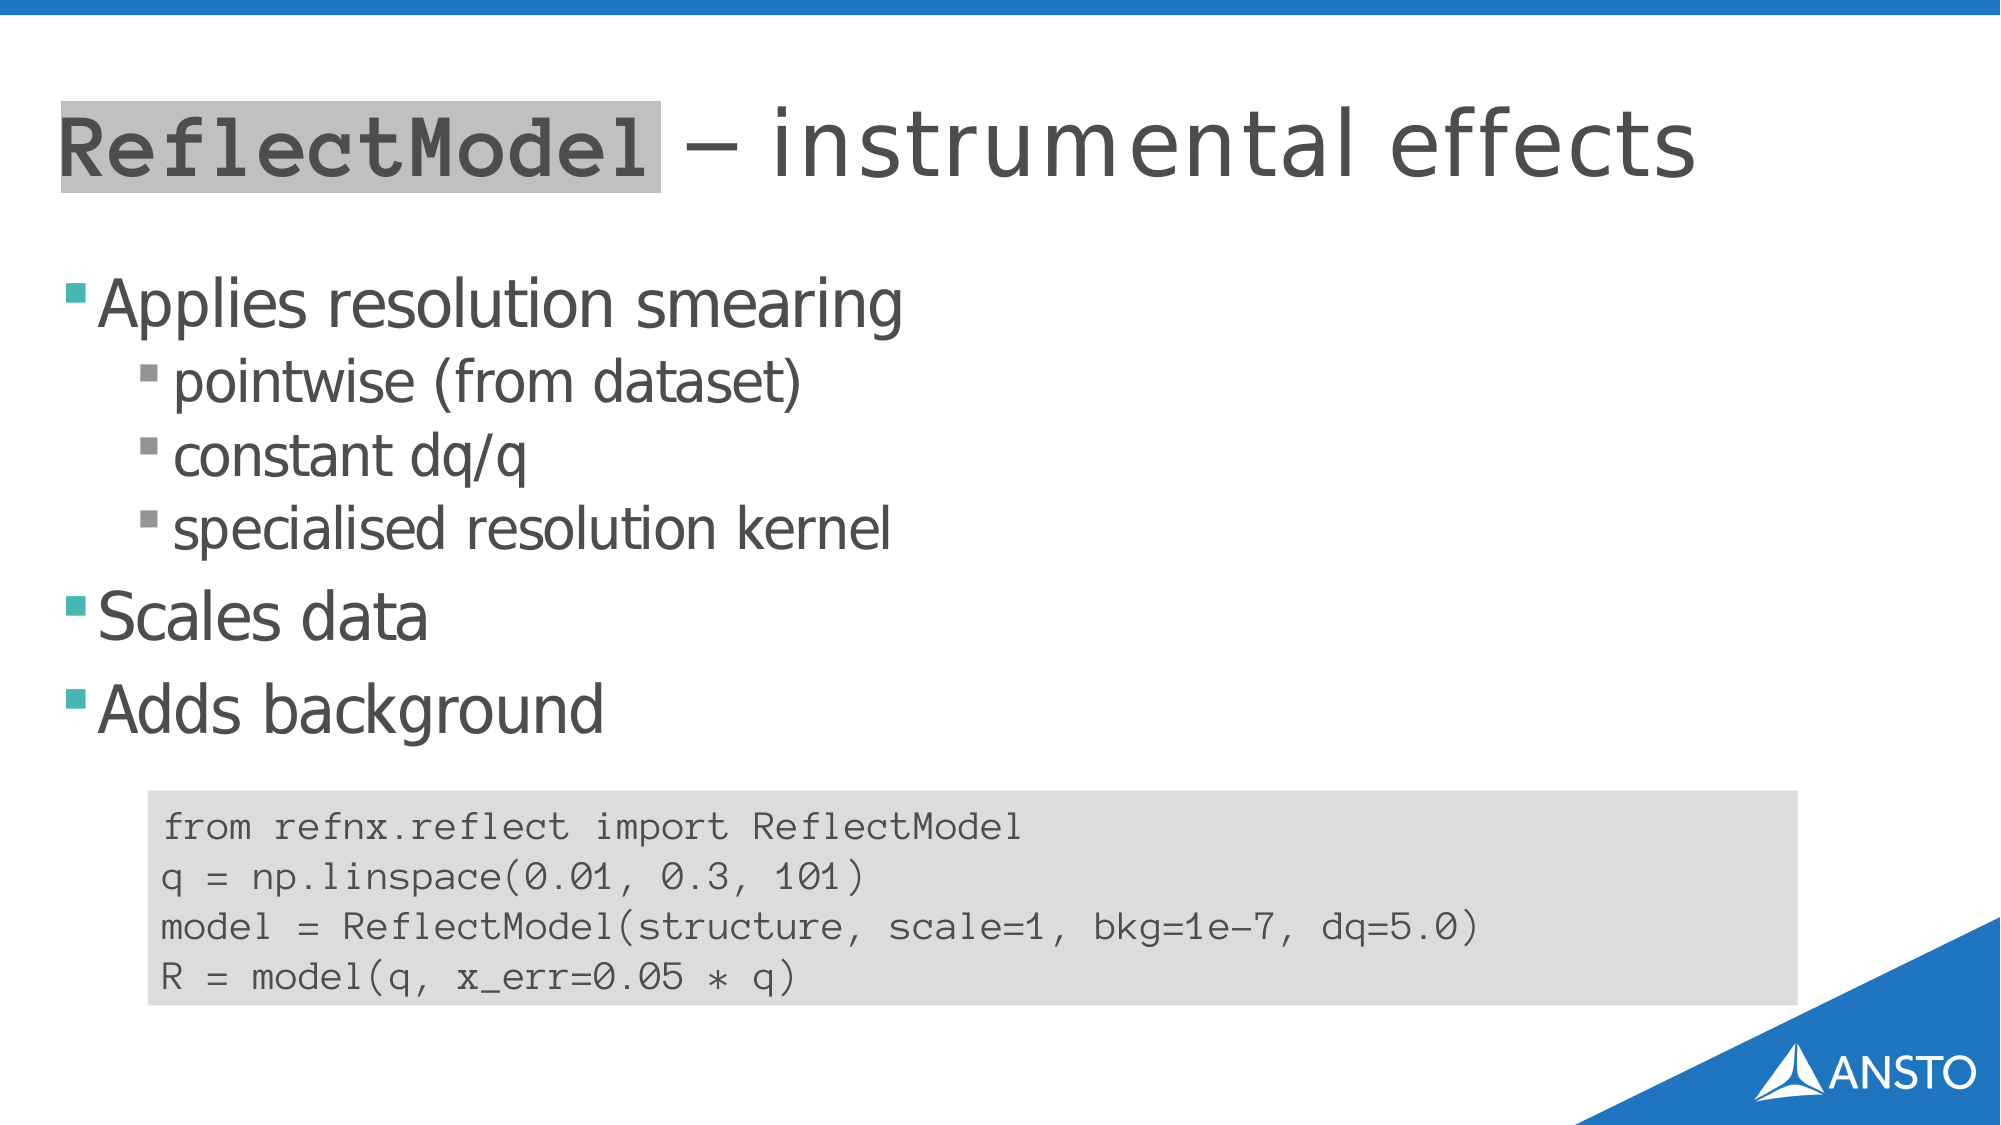

# ReflectModel – instrumental effects
Applies resolution smearing
pointwise (from dataset)
constant dq/q
specialised resolution kernel
Scales data
Adds background
from refnx.reflect import ReflectModel
q = np.linspace(0.01, 0.3, 101)
model = ReflectModel(structure, scale=1, bkg=1e-7, dq=5.0)
R = model(q, x_err=0.05 * q)